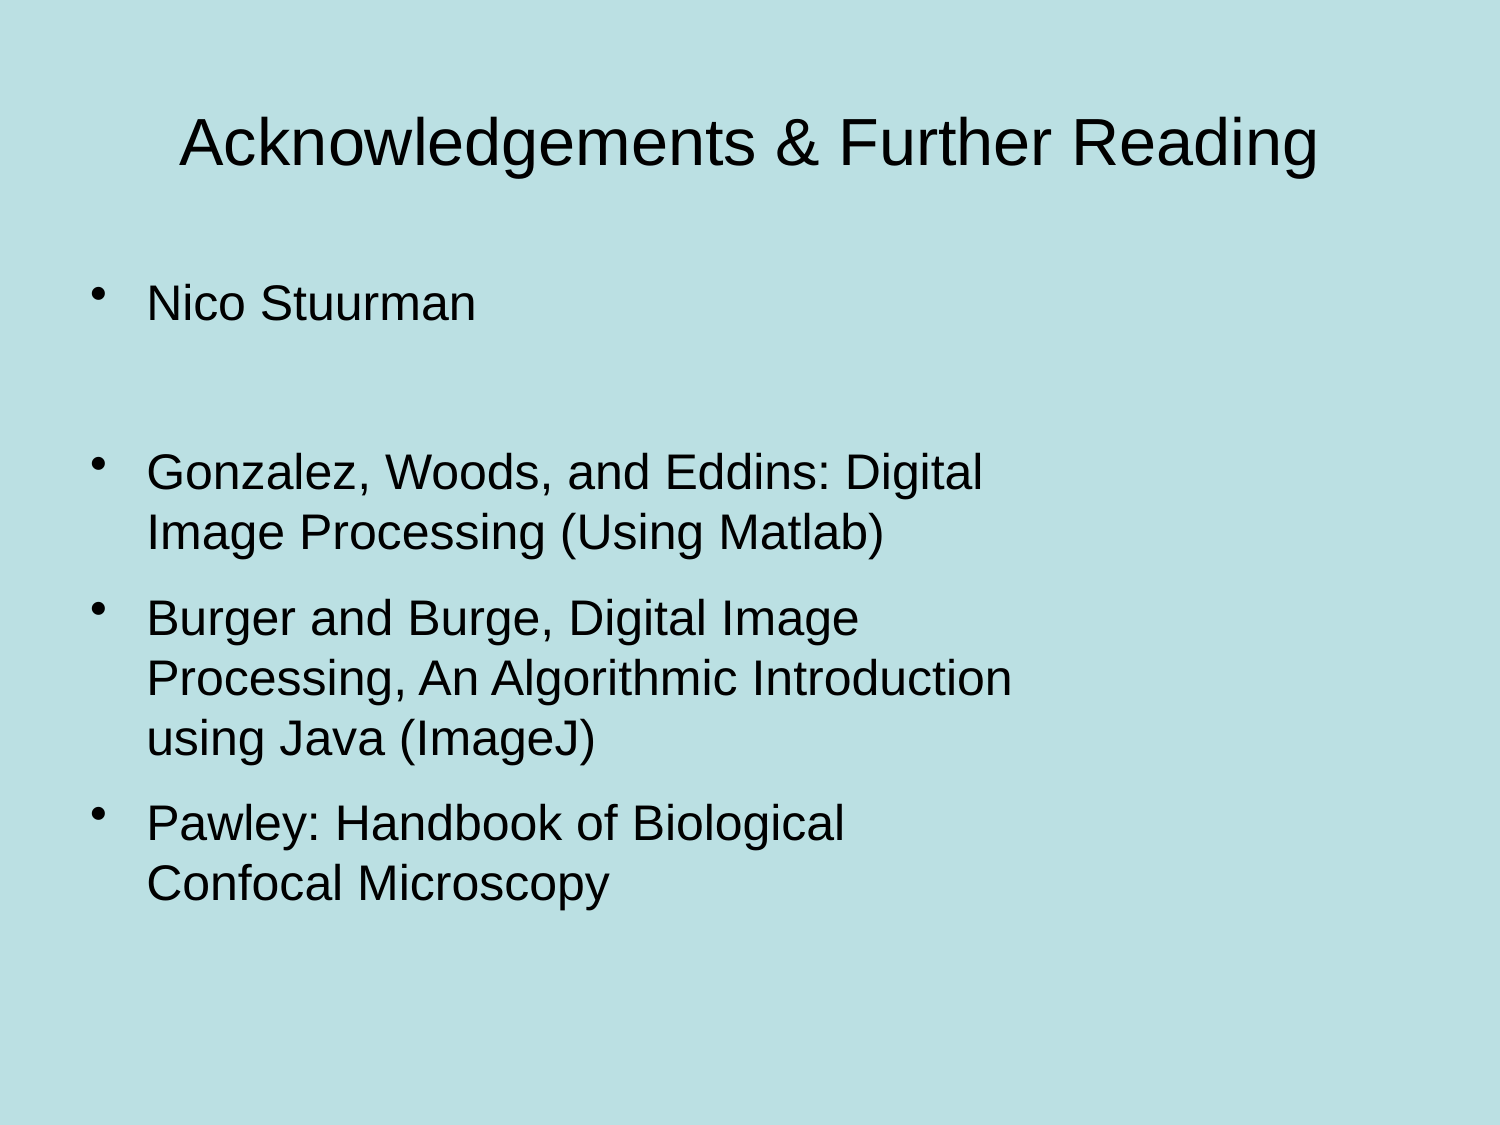

# Acknowledgements & Further Reading
Nico Stuurman

Gonzalez, Woods, and Eddins: Digital Image Processing (Using Matlab)
Burger and Burge, Digital Image Processing, An Algorithmic Introduction using Java (ImageJ)
Pawley: Handbook of Biological Confocal Microscopy